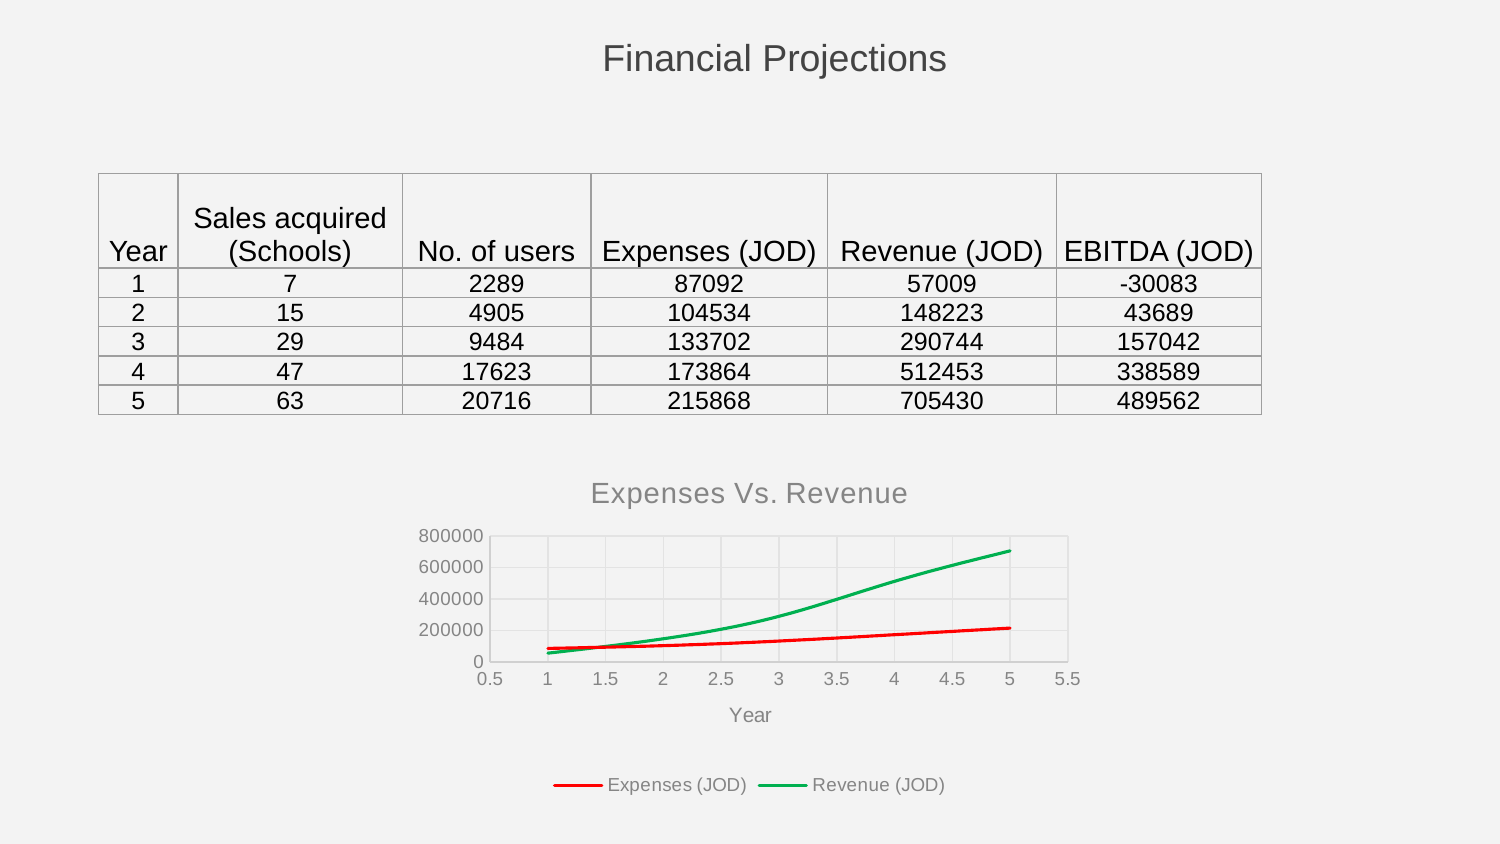

# Financial Projections
| Year | Sales acquired (Schools) | No. of users | Expenses (JOD) | Revenue (JOD) | EBITDA (JOD) |
| --- | --- | --- | --- | --- | --- |
| 1 | 7 | 2289 | 87092 | 57009 | -30083 |
| 2 | 15 | 4905 | 104534 | 148223 | 43689 |
| 3 | 29 | 9484 | 133702 | 290744 | 157042 |
| 4 | 47 | 17623 | 173864 | 512453 | 338589 |
| 5 | 63 | 20716 | 215868 | 705430 | 489562 |

### Chart: Expenses Vs. Revenue

| Category | Expenses (JOD) | Revenue (JOD) |
|---|---|---|